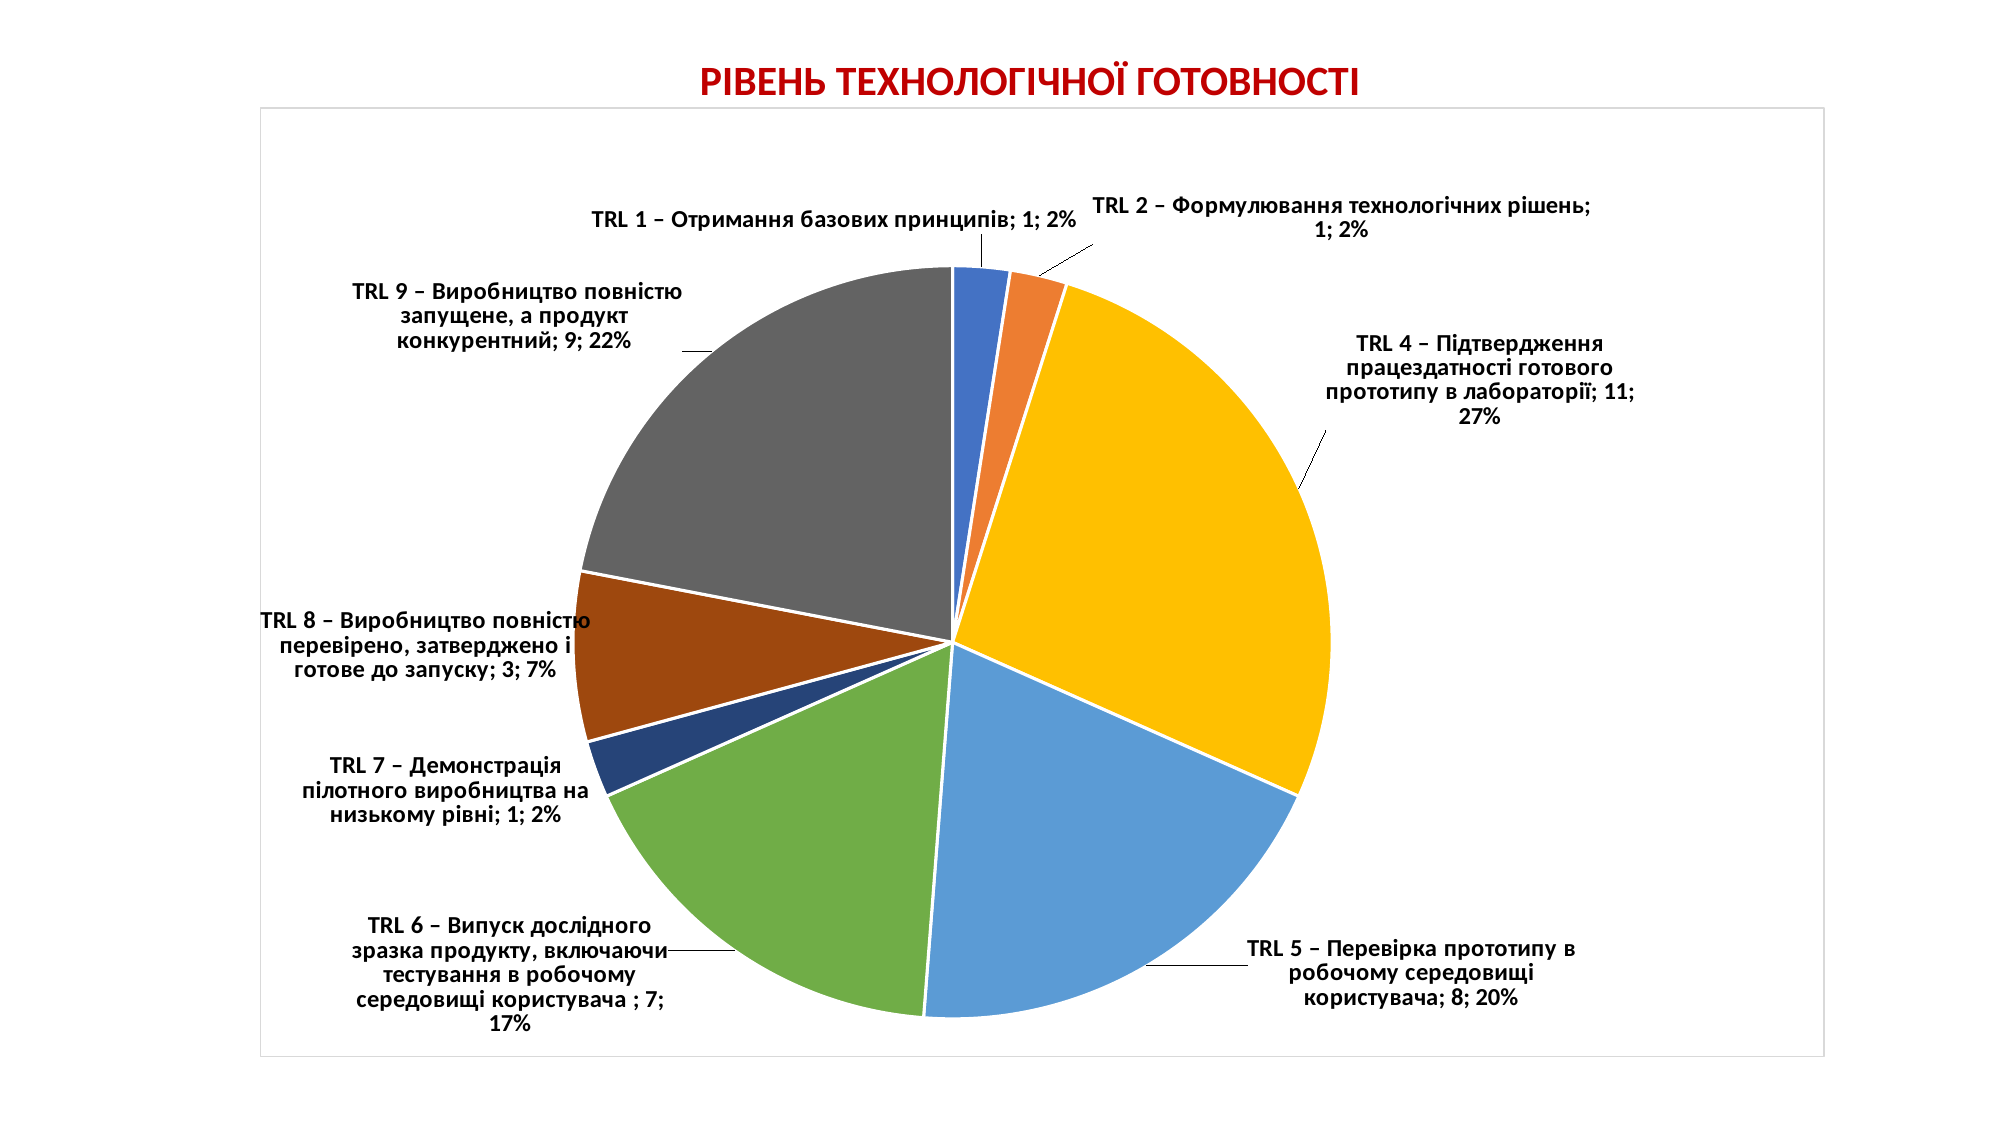

РІВЕНЬ ТЕХНОЛОГІЧНОЇ ГОТОВНОСТІ

### Chart

| Category |  |
|---|---|
| TRL 1 – Отримання базових принципів | 1.0 |
| TRL 2 – Формулювання технологічних рішень | 1.0 |
| TRL 3 – Перша оцінка ефективності застосування ідеї і технології | None |
| TRL 4 – Підтвердження працездатності готового прототипу в лабораторії | 11.0 |
| TRL 5 – Перевірка прототипу в робочому середовищі користувача | 8.0 |
| TRL 6 – Випуск дослідного зразка продукту, включаючи тестування в робочому середовищі користувача  | 7.0 |
| TRL 7 – Демонстрація пілотного виробництва на низькому рівні | 1.0 |
| TRL 8 – Виробництво повністю перевірено, затверджено і готове до запуску | 3.0 |
|  TRL 9 – Виробництво повністю запущене, а продукт конкурентний | 9.0 |